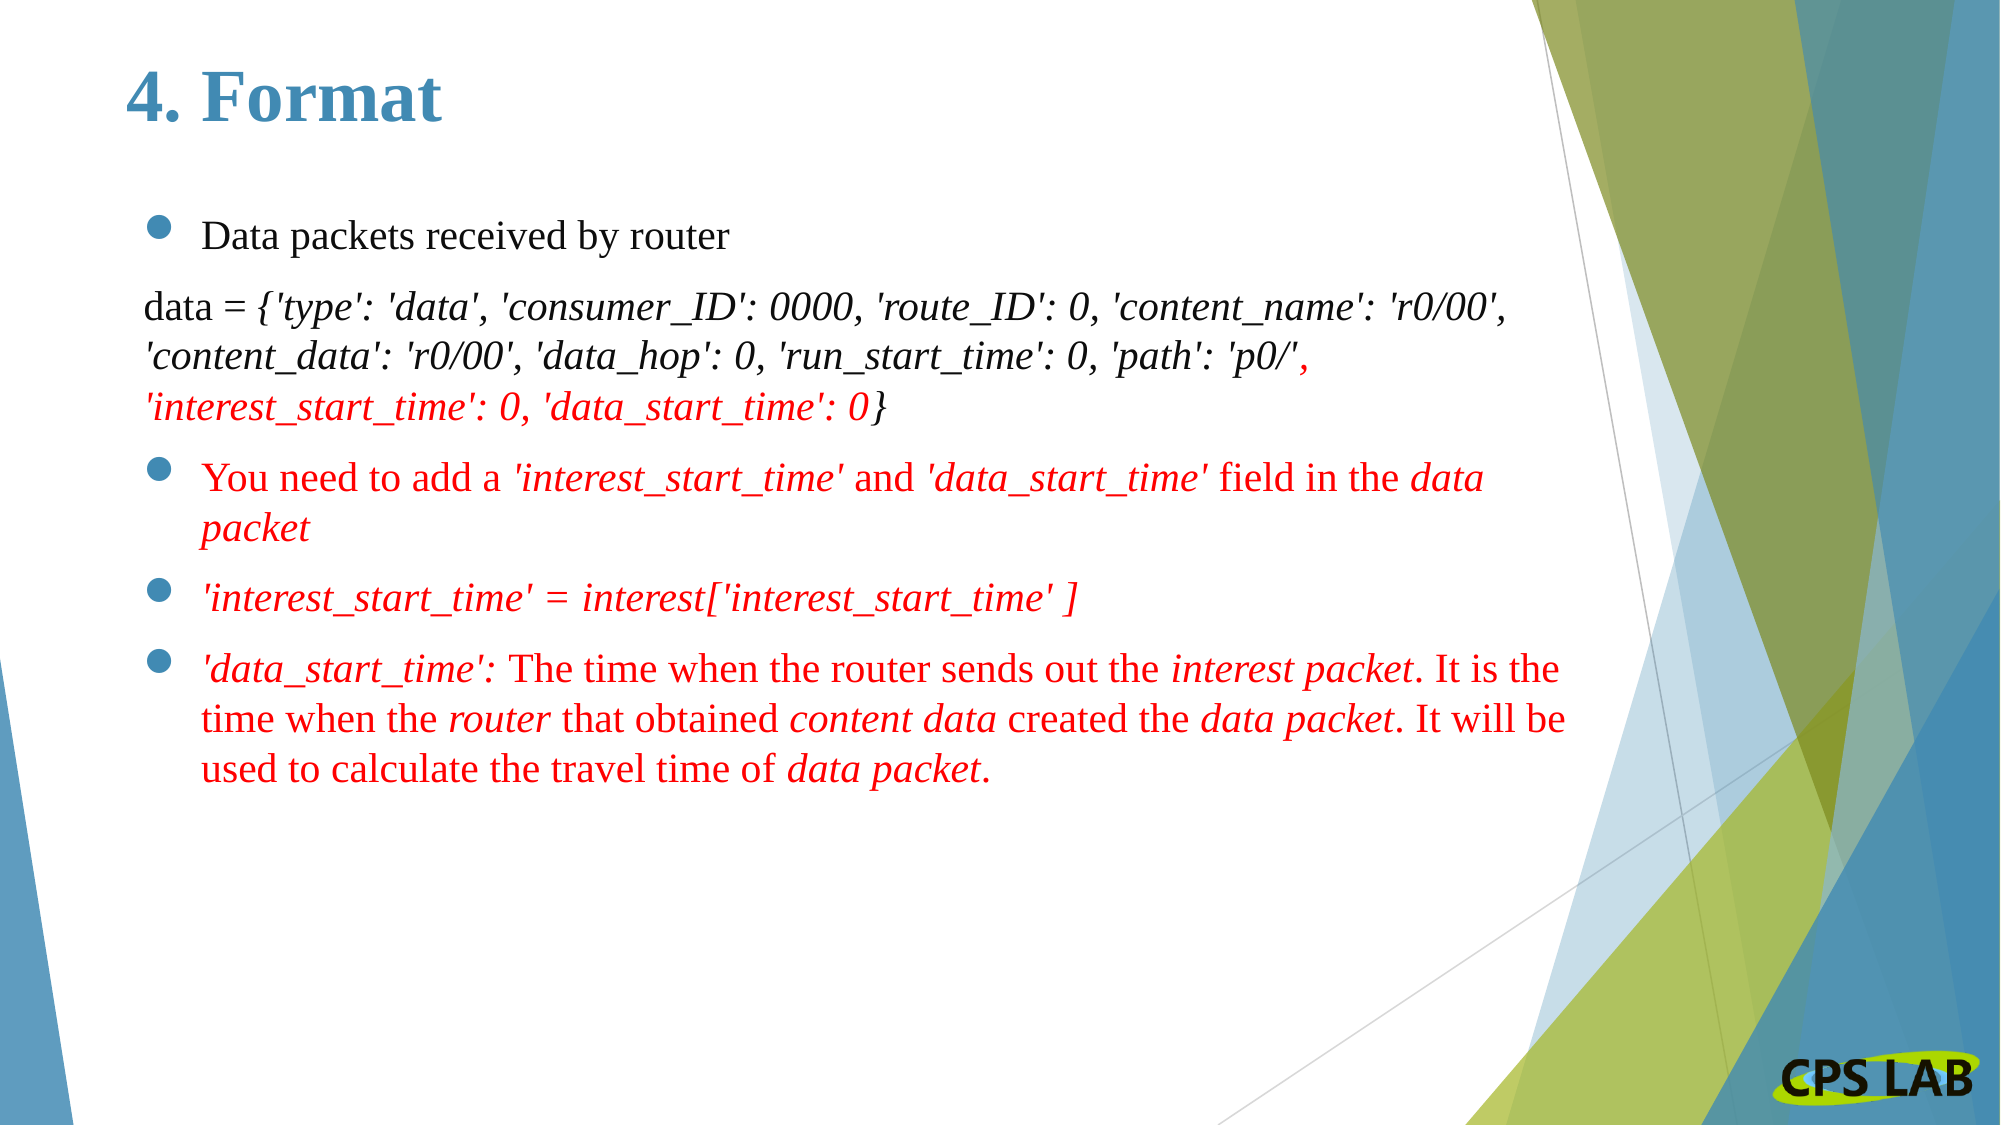

# 4. Format
Data packets received by router
data = {'type': 'data', 'consumer_ID': 0000, 'route_ID': 0, 'content_name': 'r0/00', 'content_data': 'r0/00', 'data_hop': 0, 'run_start_time': 0, 'path': 'p0/', 'interest_start_time': 0, 'data_start_time': 0}
You need to add a 'interest_start_time' and 'data_start_time' field in the data packet
'interest_start_time' = interest['interest_start_time' ]
'data_start_time': The time when the router sends out the interest packet. It is the time when the router that obtained content data created the data packet. It will be used to calculate the travel time of data packet.